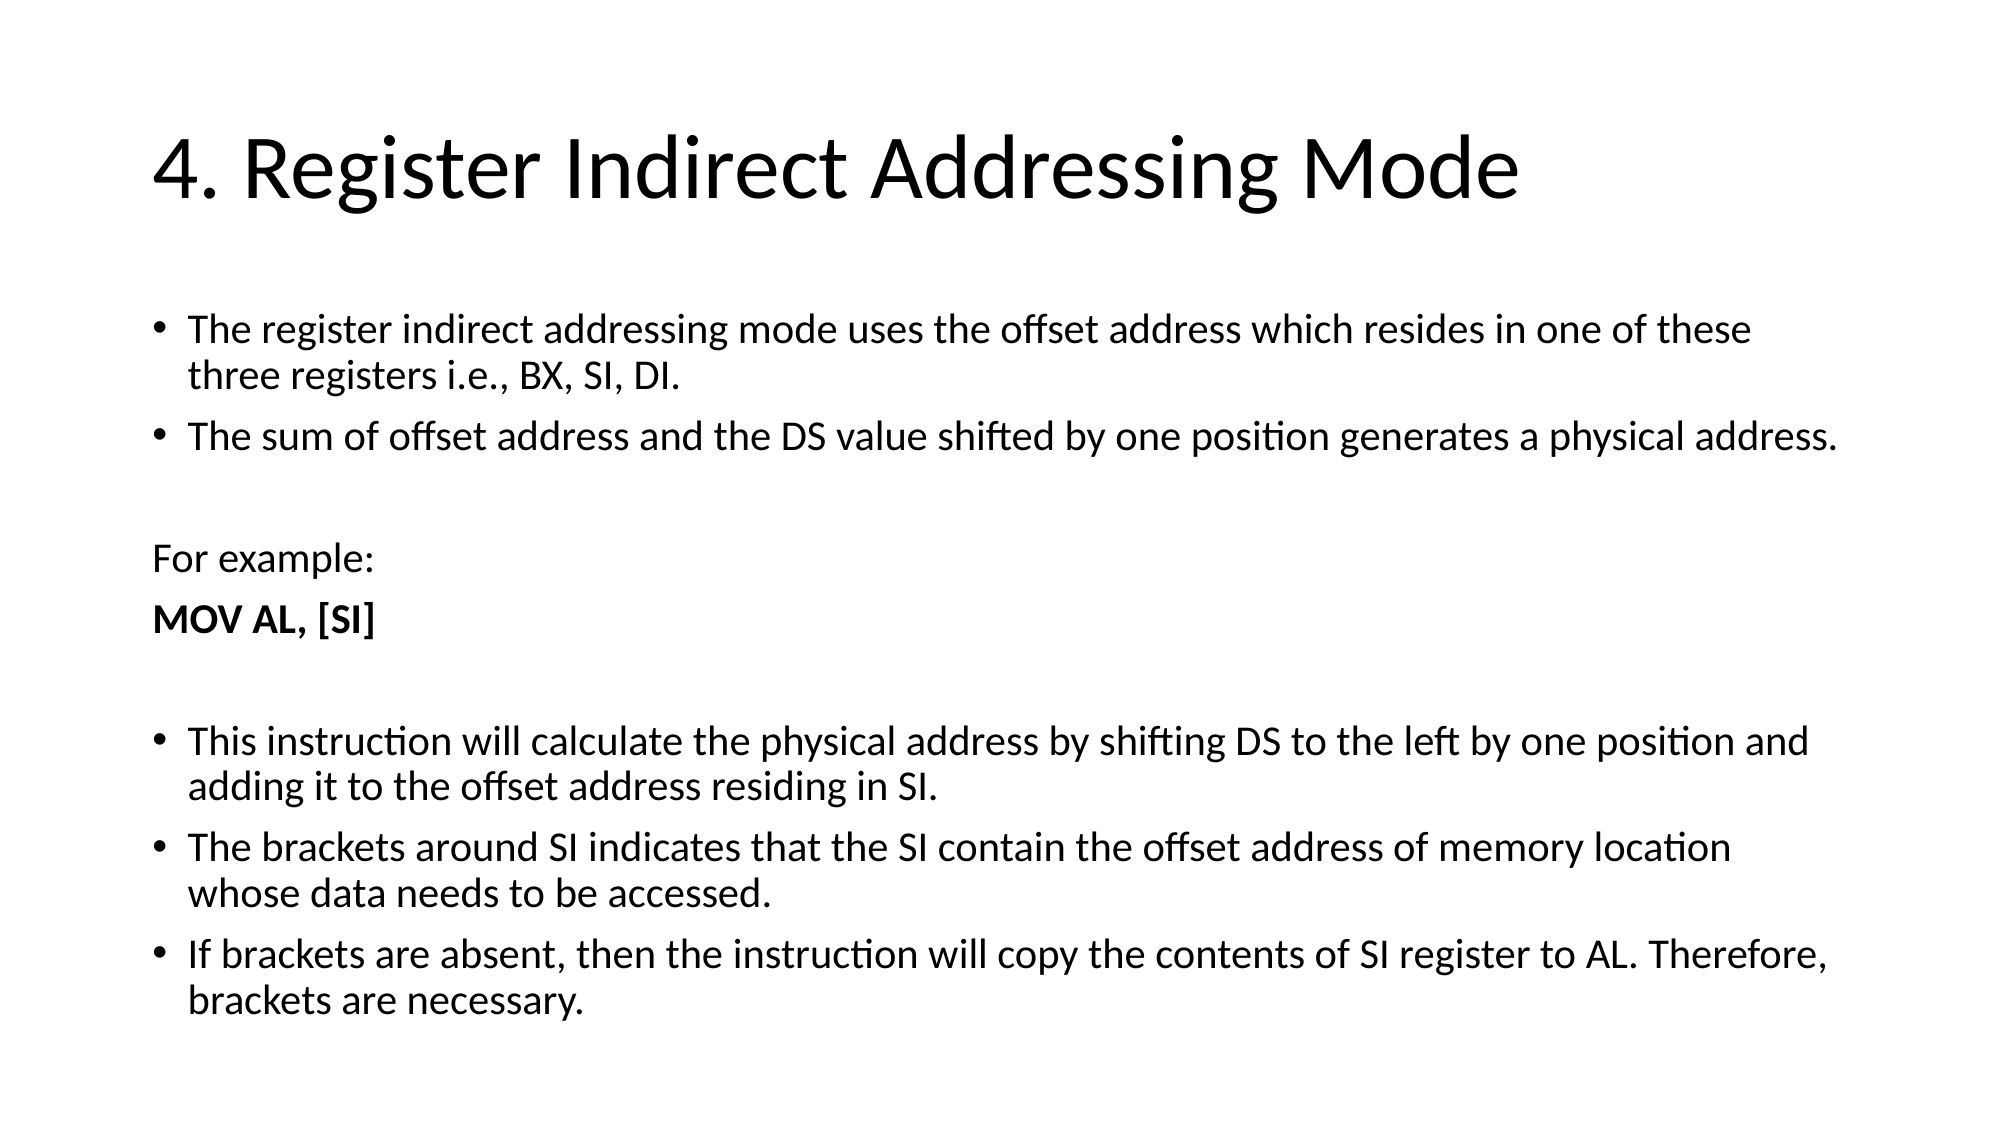

# 4. Register Indirect Addressing Mode
The register indirect addressing mode uses the offset address which resides in one of these three registers i.e., BX, SI, DI.
The sum of offset address and the DS value shifted by one position generates a physical address.

For example:
MOV AL, [SI]

This instruction will calculate the physical address by shifting DS to the left by one position and adding it to the offset address residing in SI.
The brackets around SI indicates that the SI contain the offset address of memory location whose data needs to be accessed.
If brackets are absent, then the instruction will copy the contents of SI register to AL. Therefore, brackets are necessary.